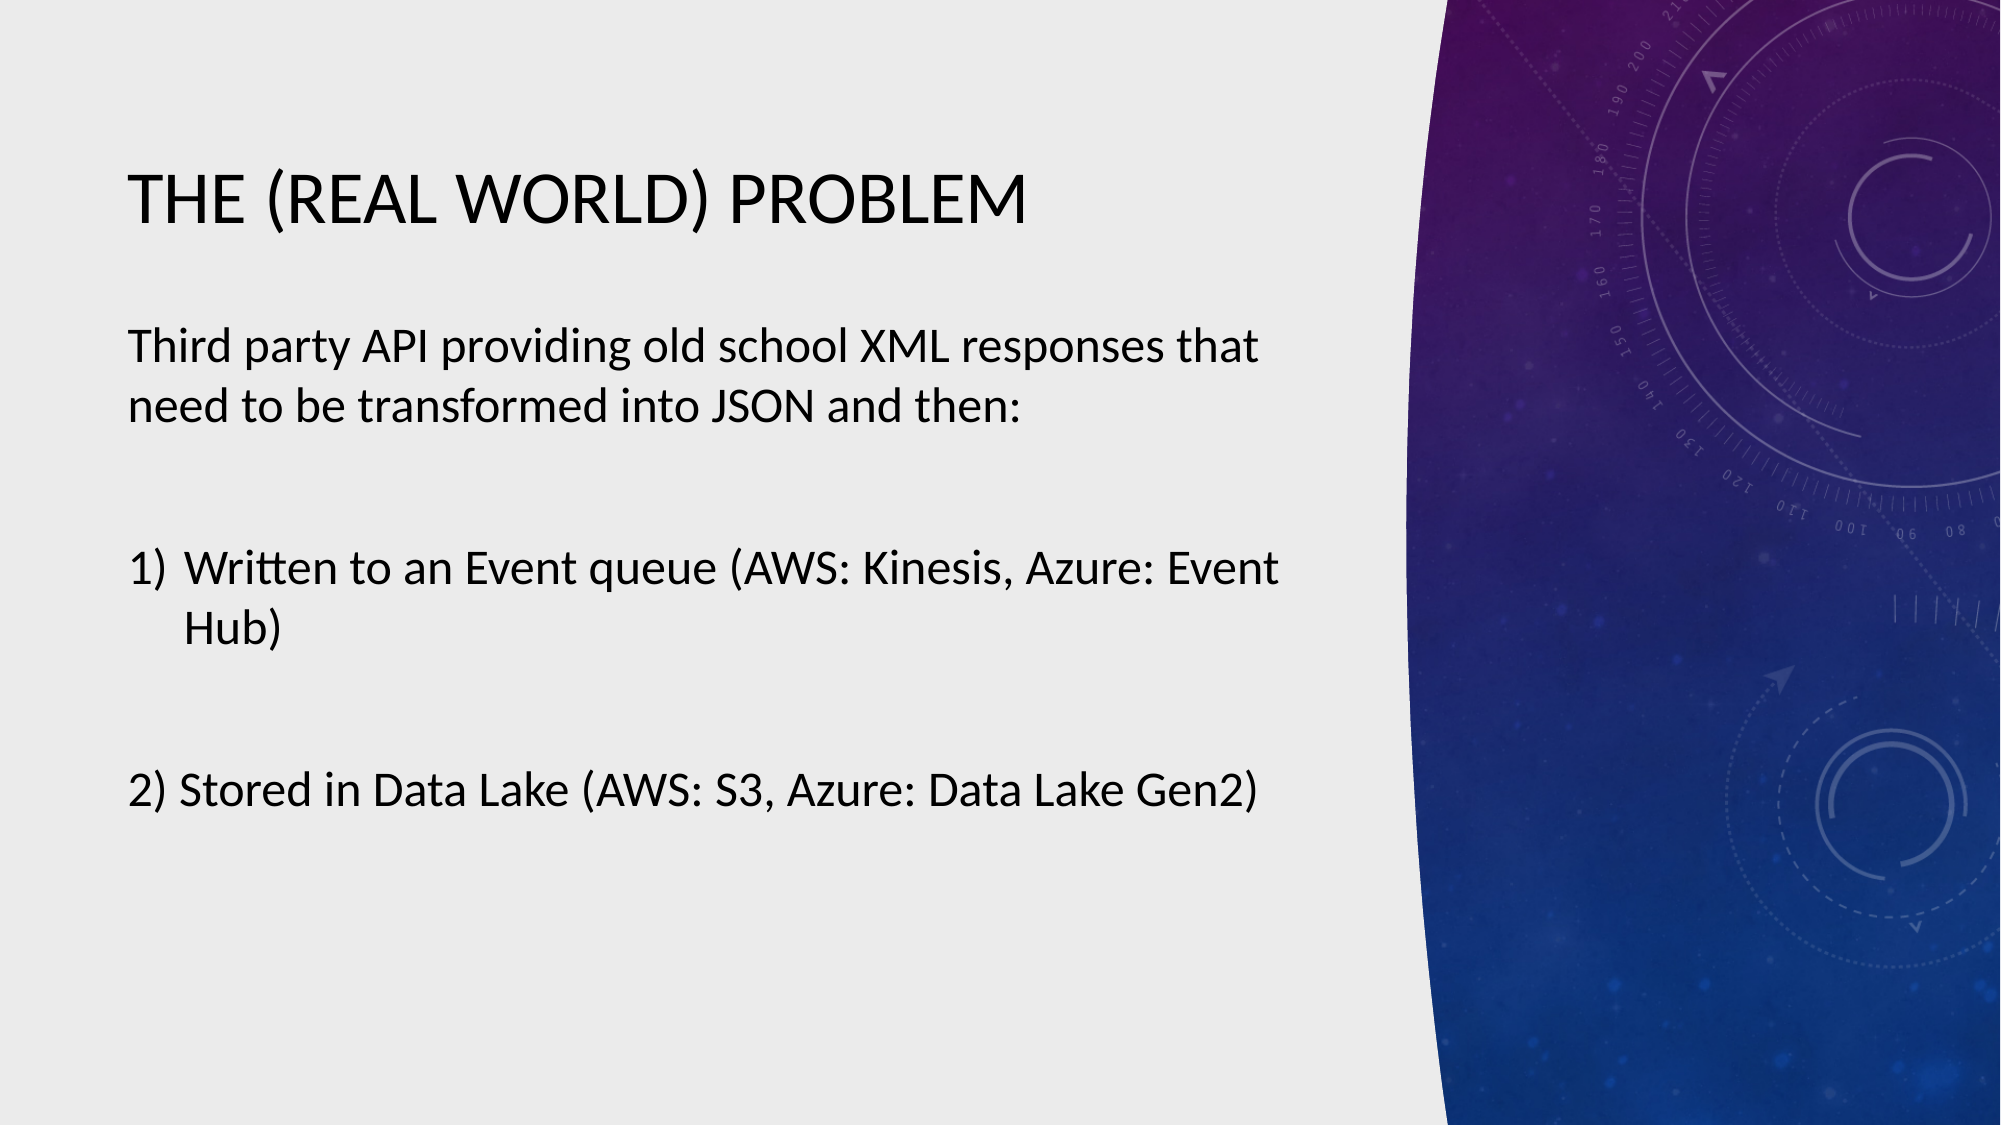

# The (Real World) Problem
Third party API providing old school XML responses that need to be transformed into JSON and then:

Written to an Event queue (AWS: Kinesis, Azure: Event Hub)

2) Stored in Data Lake (AWS: S3, Azure: Data Lake Gen2)